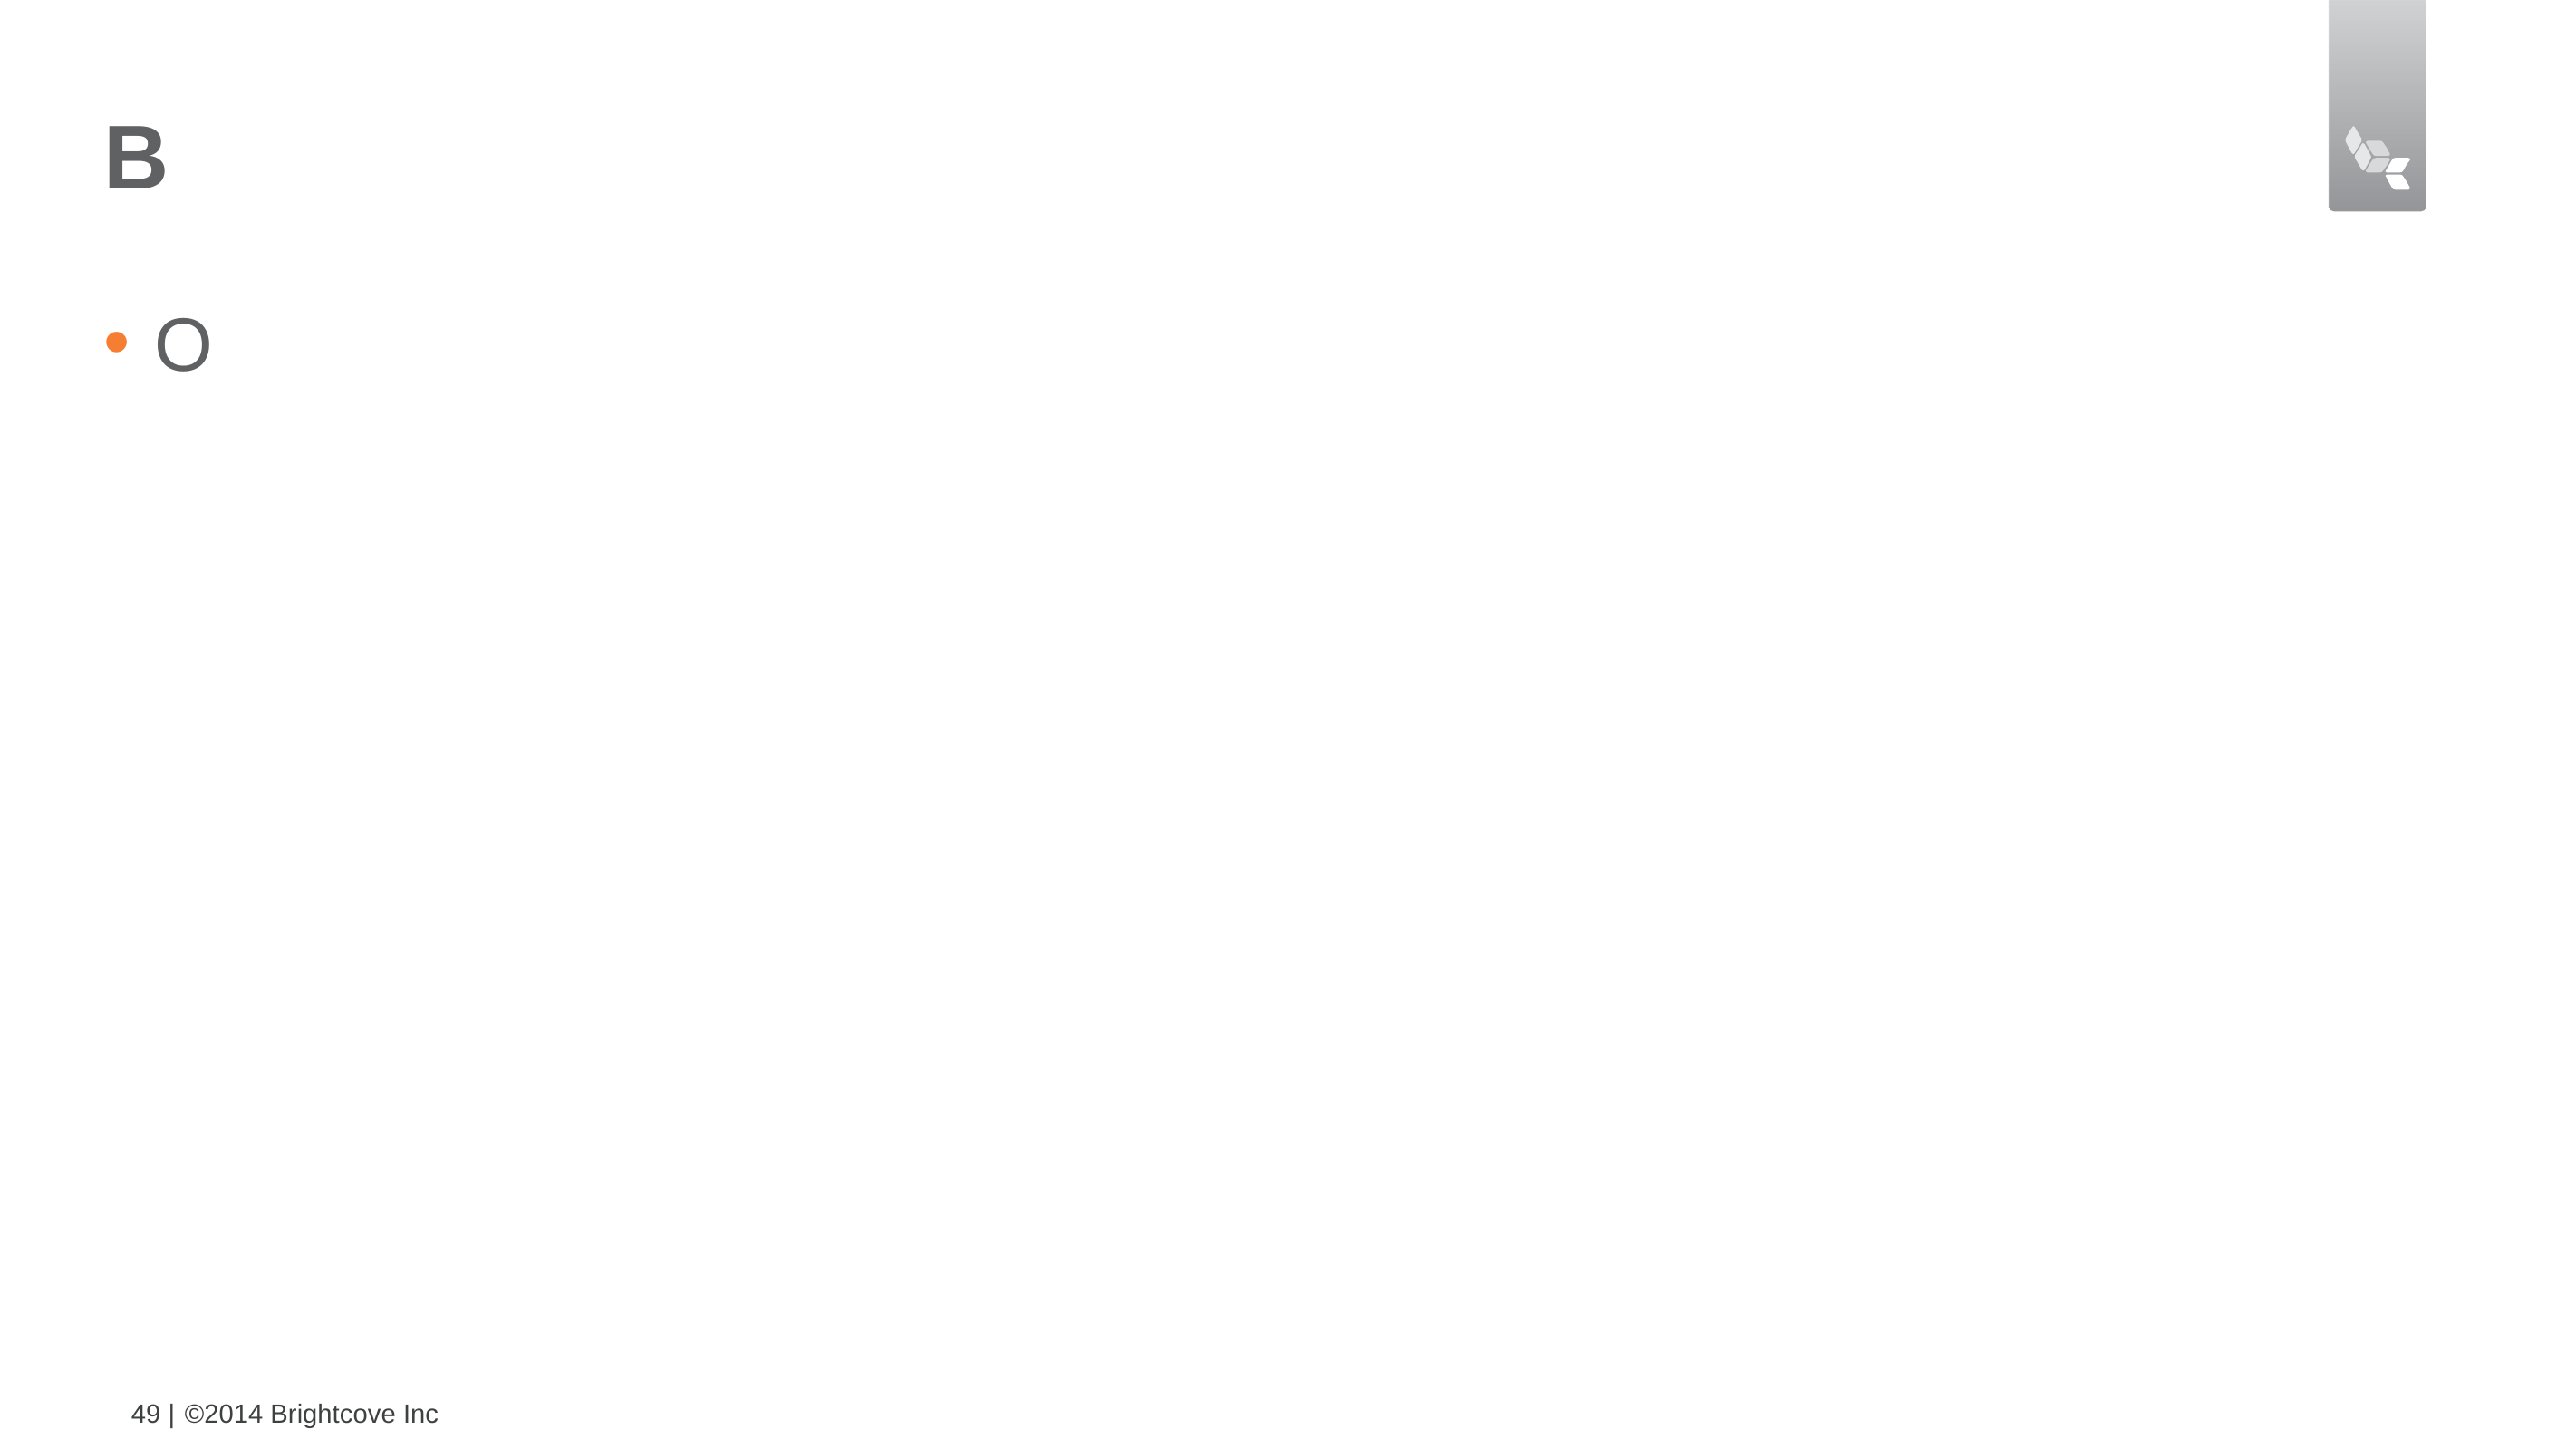

# B
O
49 |
©2014 Brightcove Inc